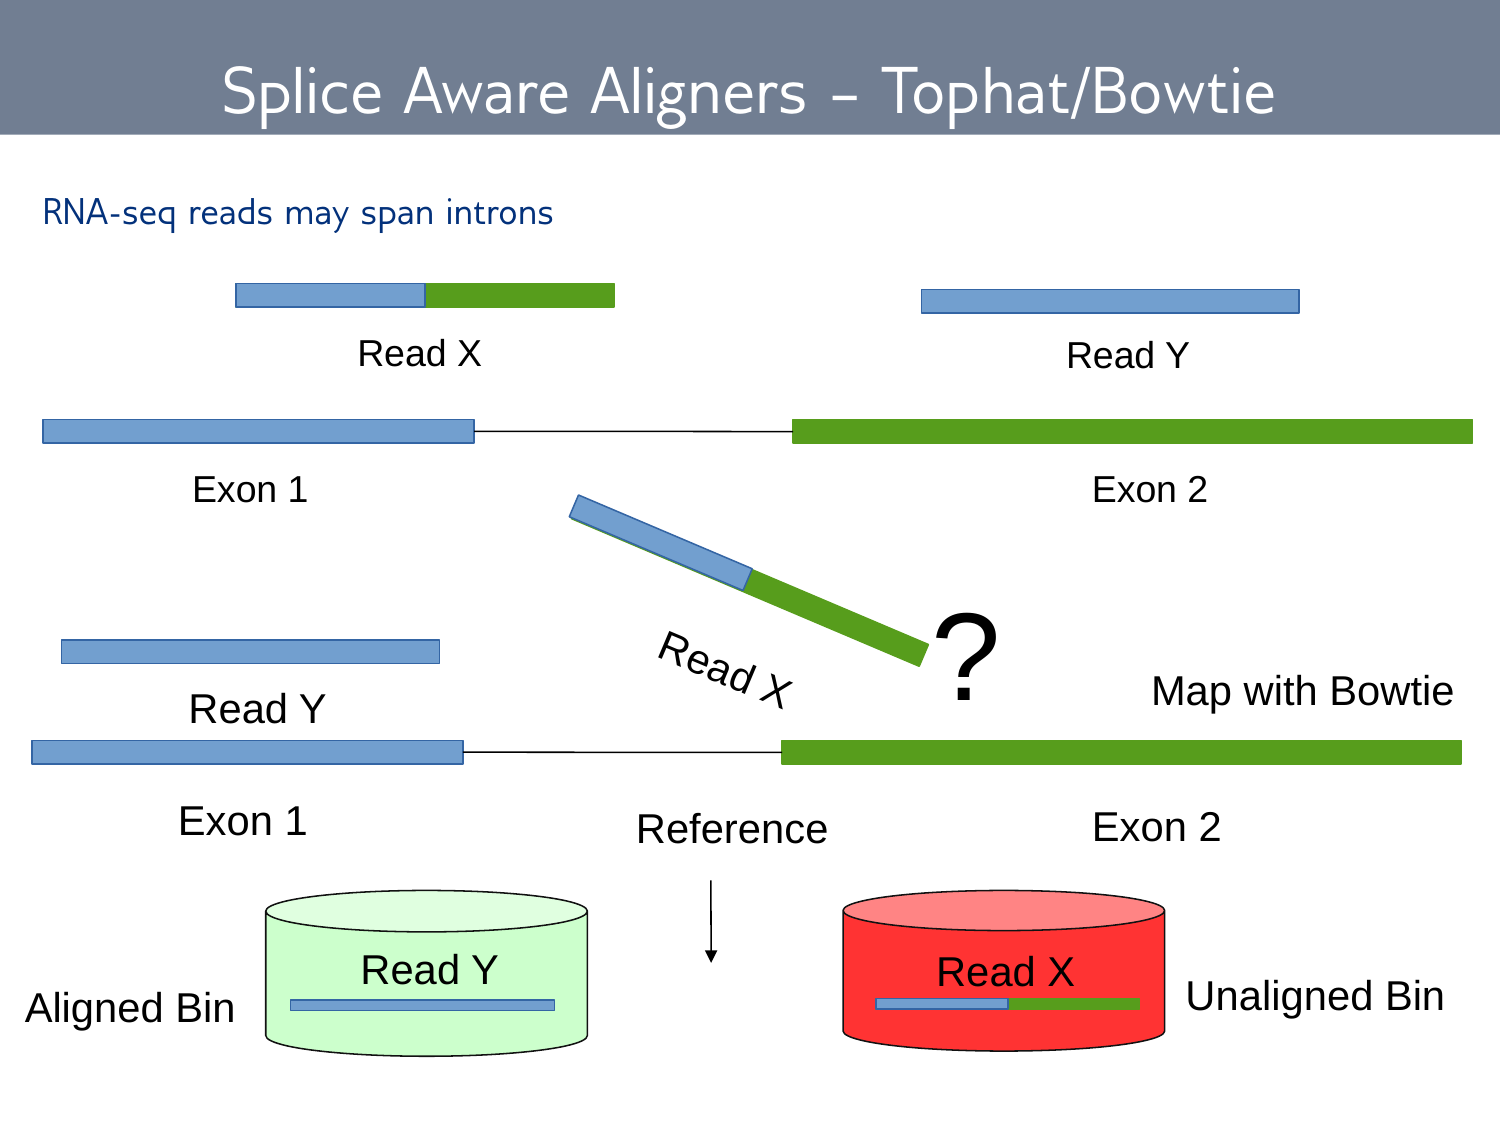

Splice Aware Aligners – Tophat/Bowtie
RNA-seq reads may span introns

Read X
Read Y

Exon 1
Exon 2

?

Read X

Map with Bowtie
Read Y

Exon 1
Exon 2
Reference

Read Y
Read X
Unaligned Bin
Aligned Bin